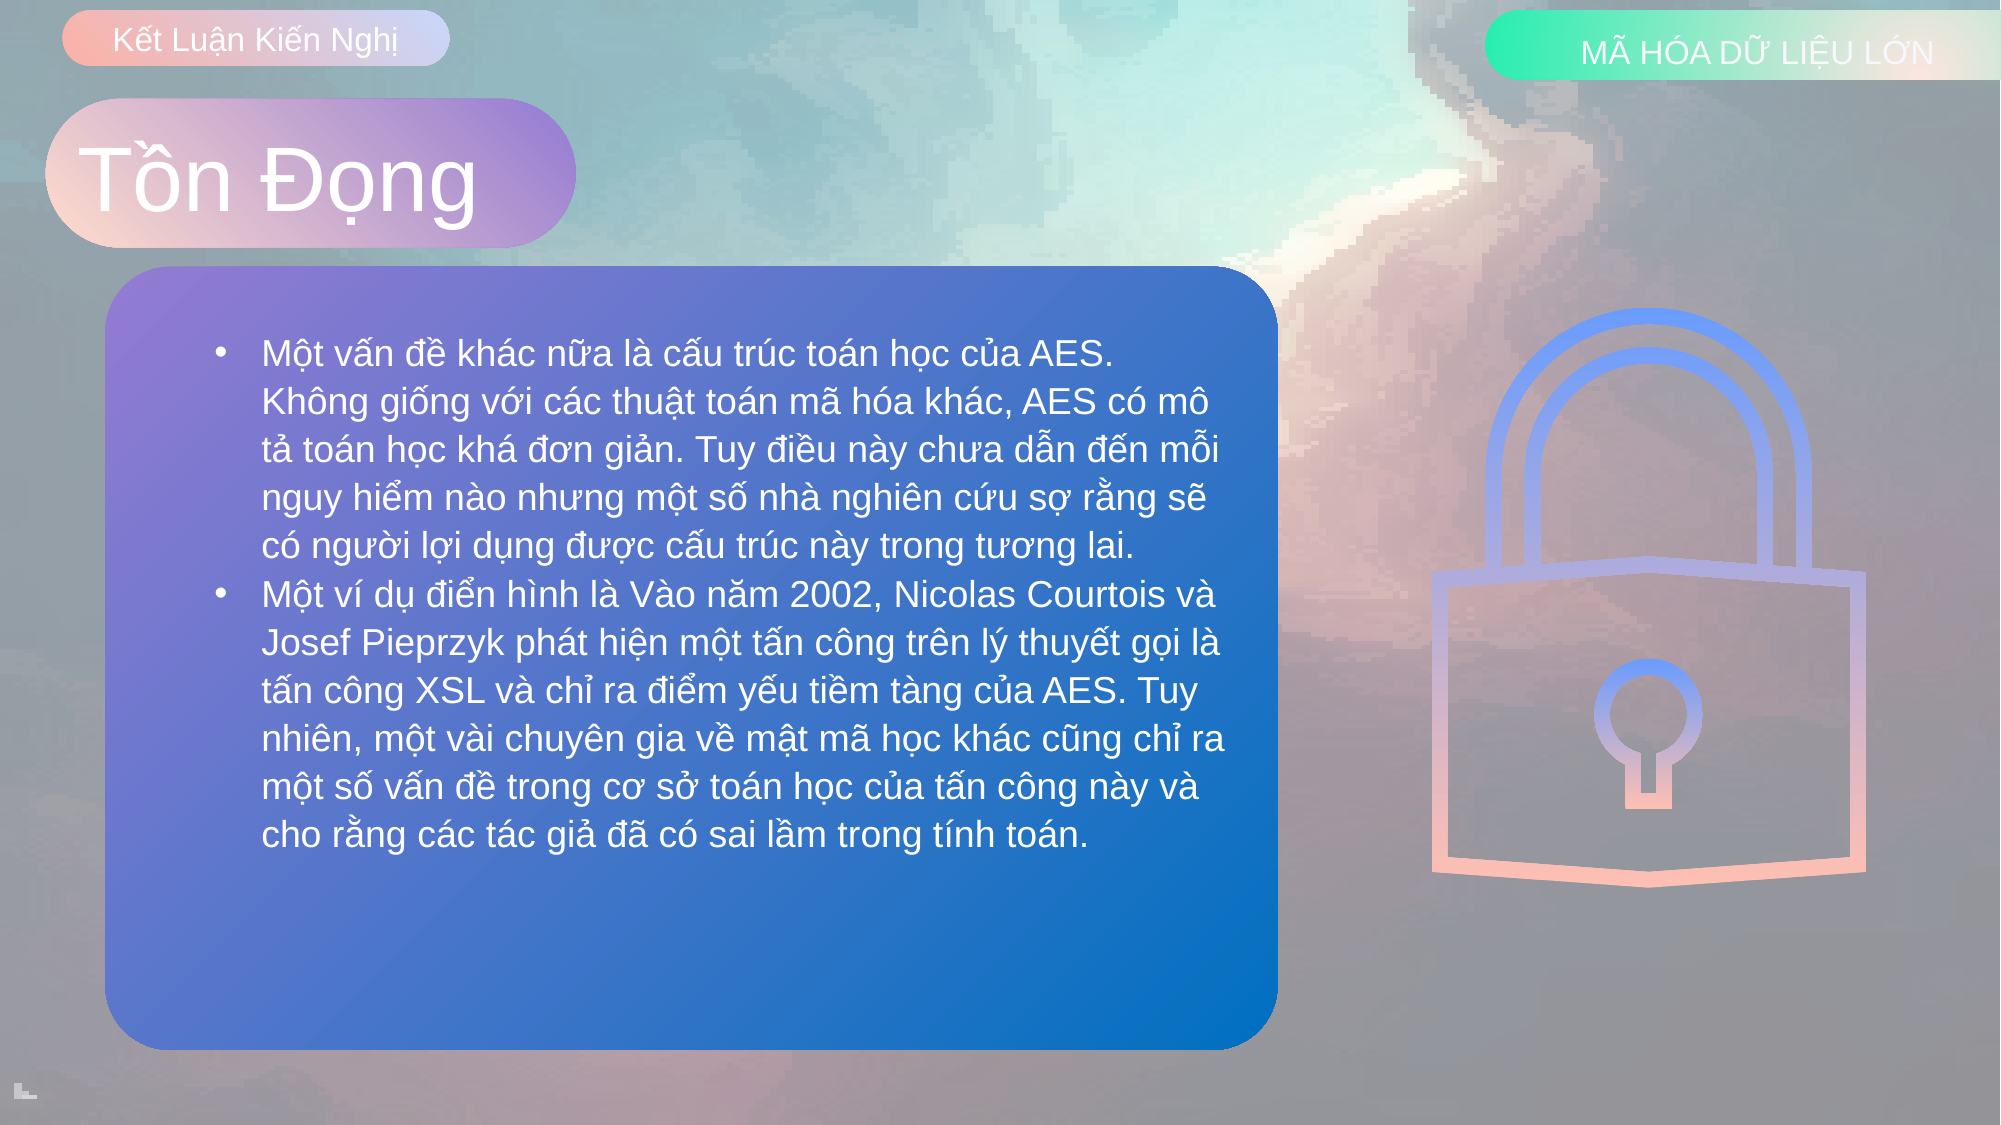

Kết Luận Kiến Nghị

MÃ HÓA DỮ LIỆU LỚN
Tồn Đọng
Nhóm Đã Làm Được Gì

Một vấn đề khác nữa là cấu trúc toán học của AES. Không giống với các thuật toán mã hóa khác, AES có mô tả toán học khá đơn giản. Tuy điều này chưa dẫn đến mỗi nguy hiểm nào nhưng một số nhà nghiên cứu sợ rằng sẽ có người lợi dụng được cấu trúc này trong tương lai.
Một ví dụ điển hình là Vào năm 2002, Nicolas Courtois và Josef Pieprzyk phát hiện một tấn công trên lý thuyết gọi là tấn công XSL và chỉ ra điểm yếu tiềm tàng của AES. Tuy nhiên, một vài chuyên gia về mật mã học khác cũng chỉ ra một số vấn đề trong cơ sở toán học của tấn công này và cho rằng các tác giả đã có sai lầm trong tính toán.